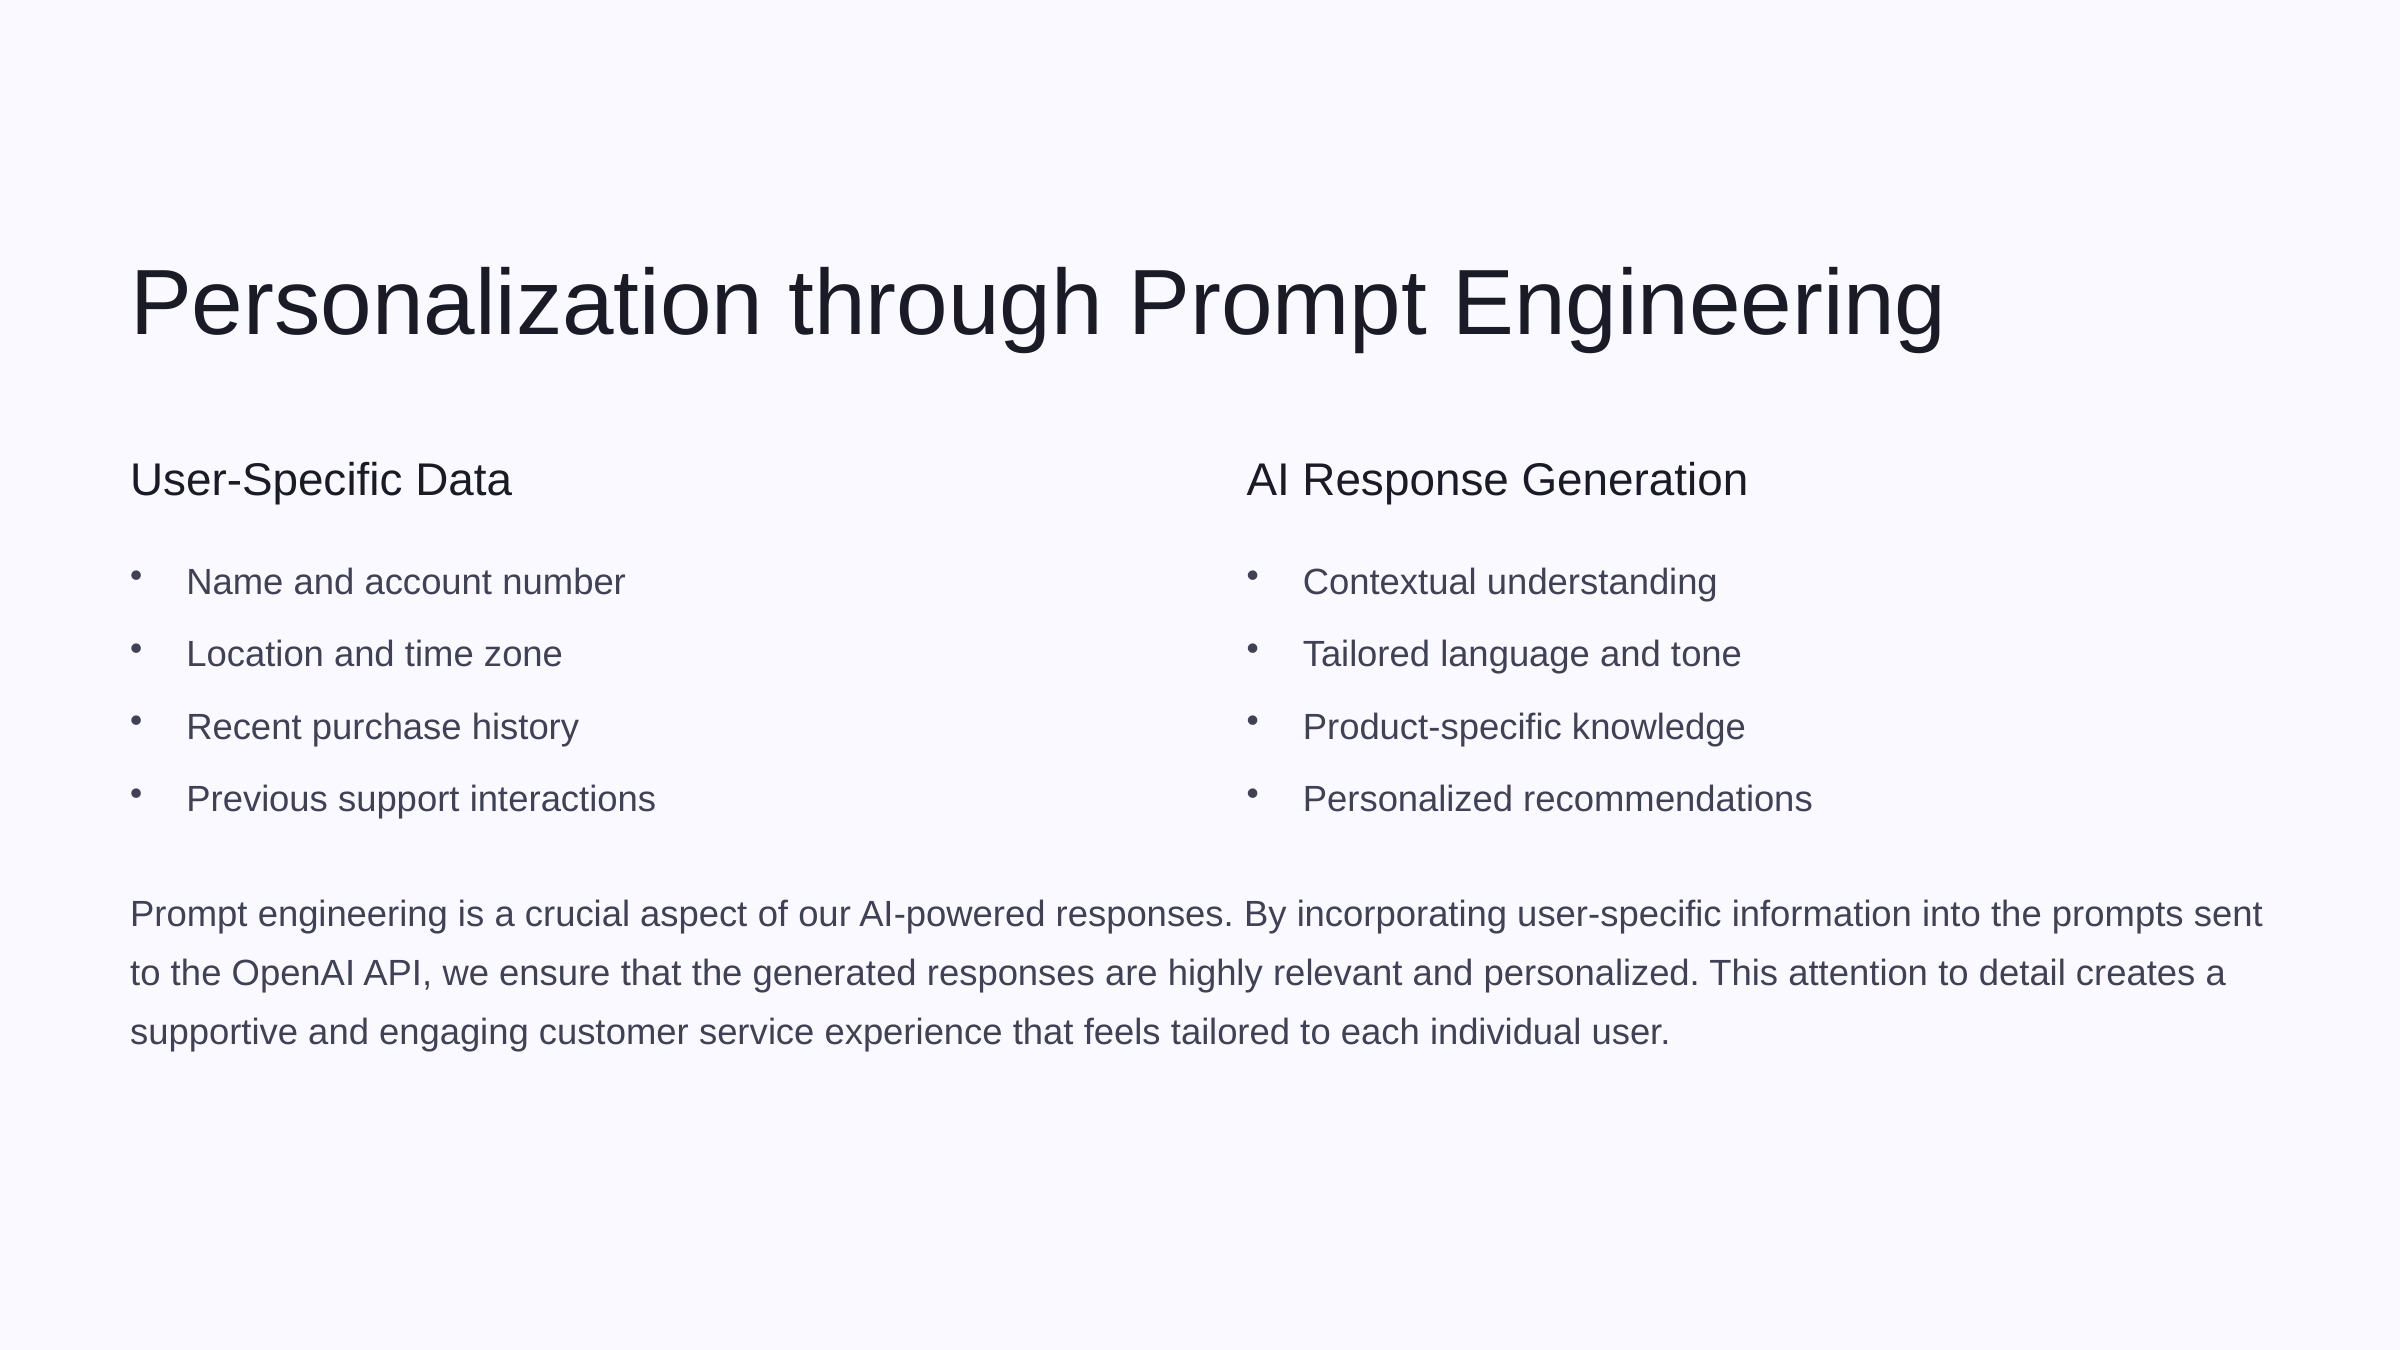

Personalization through Prompt Engineering
User-Specific Data
AI Response Generation
Name and account number
Contextual understanding
Location and time zone
Tailored language and tone
Recent purchase history
Product-specific knowledge
Previous support interactions
Personalized recommendations
Prompt engineering is a crucial aspect of our AI-powered responses. By incorporating user-specific information into the prompts sent to the OpenAI API, we ensure that the generated responses are highly relevant and personalized. This attention to detail creates a supportive and engaging customer service experience that feels tailored to each individual user.